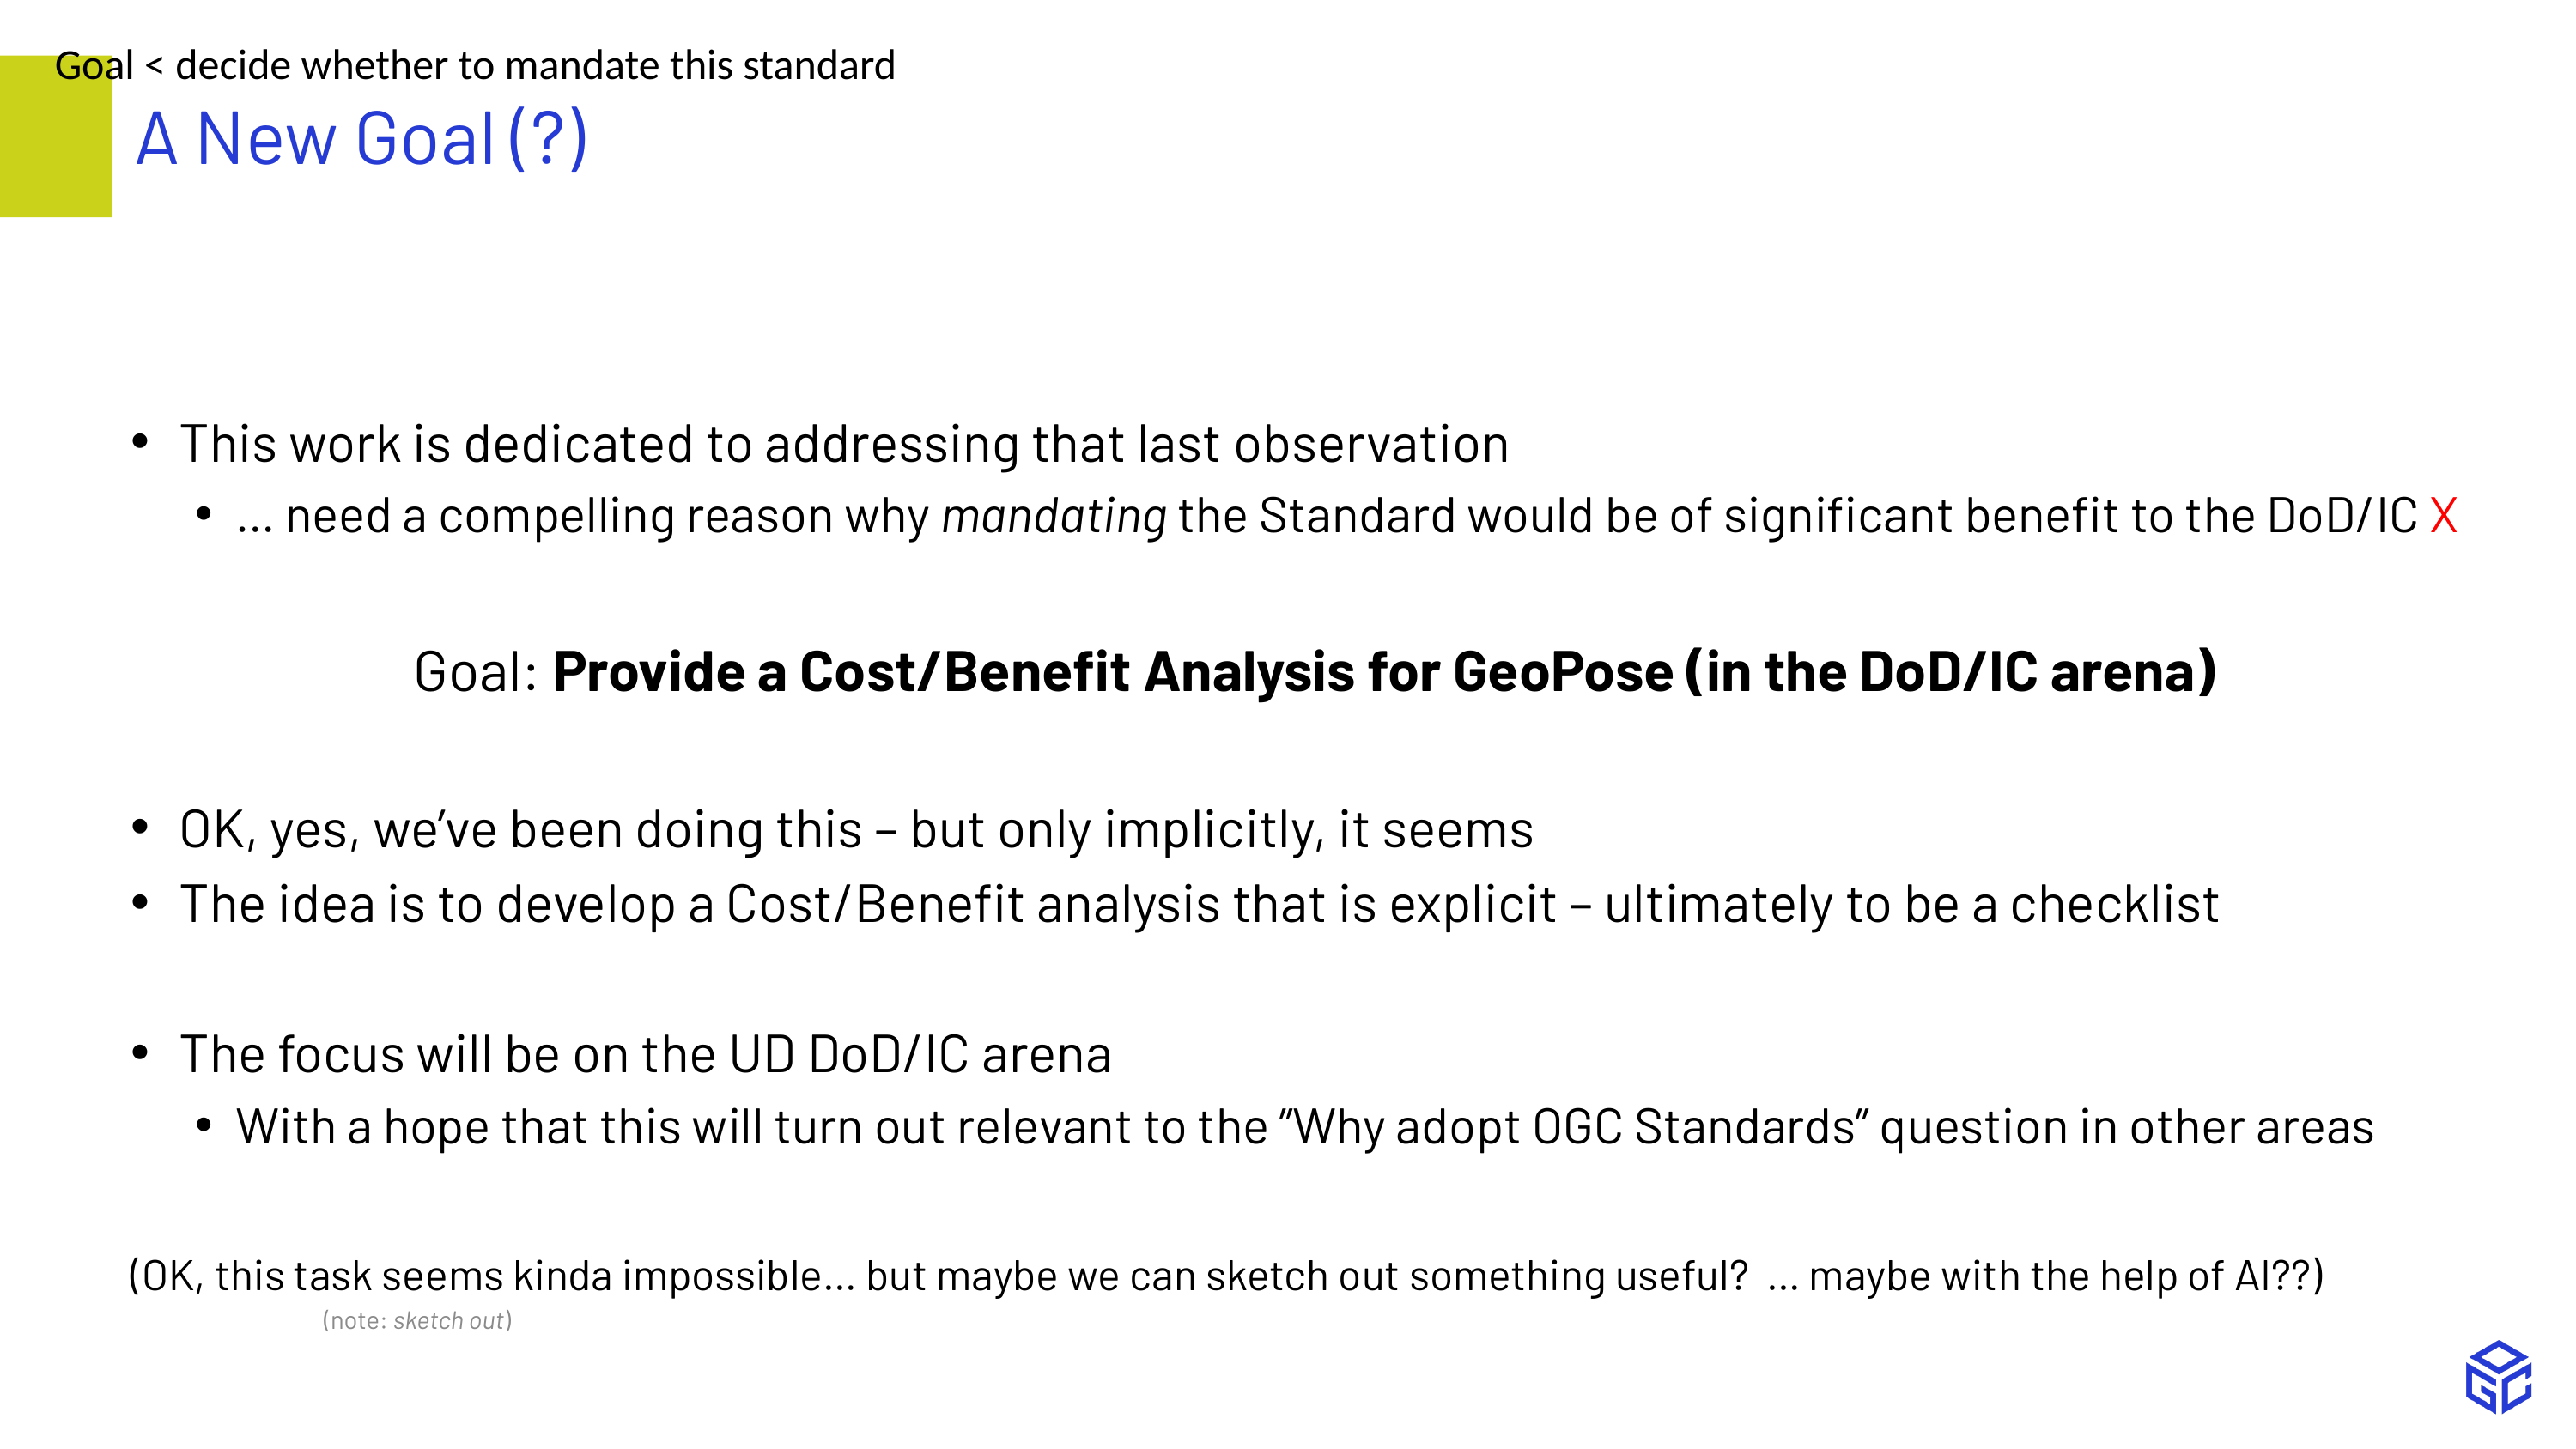

Goal < decide whether to mandate this standard
# A New Goal (?)

This work is dedicated to addressing that last observation
… need a compelling reason why mandating the Standard would be of significant benefit to the DoD/IC X

Goal: Provide a Cost/Benefit Analysis for GeoPose (in the DoD/IC arena)

OK, yes, we’ve been doing this – but only implicitly, it seems
The idea is to develop a Cost/Benefit analysis that is explicit – ultimately to be a checklist

The focus will be on the UD DoD/IC arena
With a hope that this will turn out relevant to the ”Why adopt OGC Standards” question in other areas

(OK, this task seems kinda impossible… but maybe we can sketch out something useful?  … maybe with the help of AI??)
(note: sketch out)